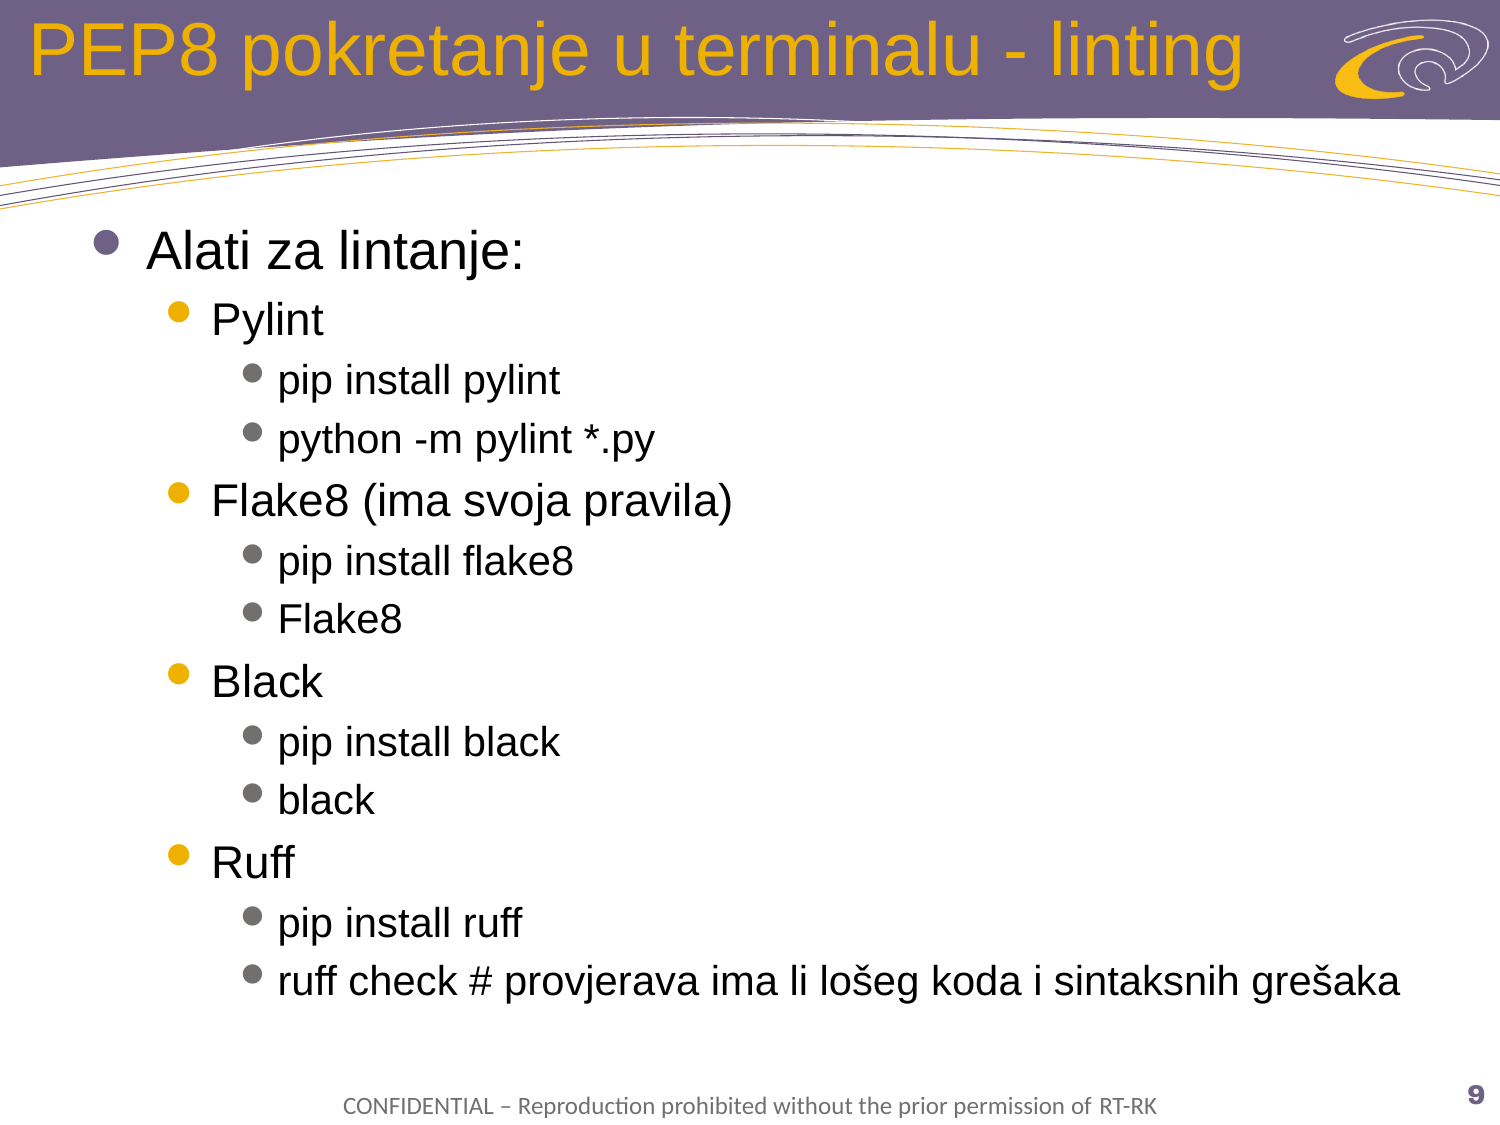

# PEP8 pokretanje u terminalu - linting
Alati za lintanje:
Pylint
pip install pylint
python -m pylint *.py
Flake8 (ima svoja pravila)
pip install flake8
Flake8
Black
pip install black
black
Ruff
pip install ruff
ruff check # provjerava ima li lošeg koda i sintaksnih grešaka